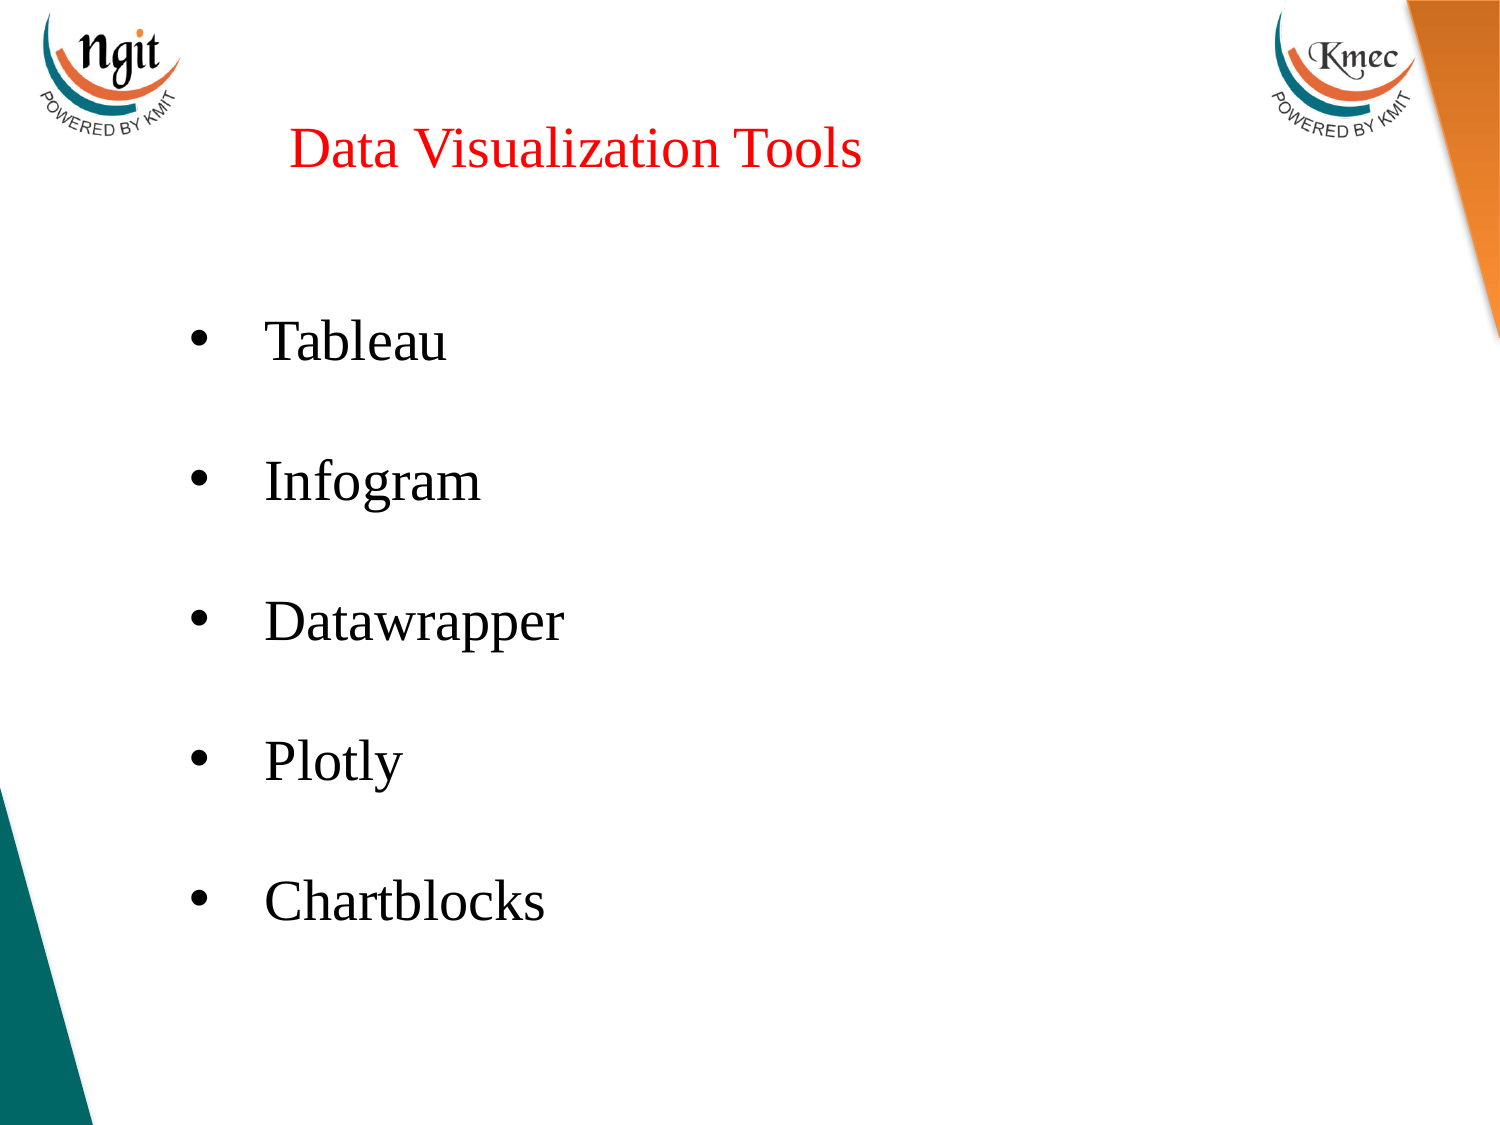

Data Visualization Tools
Tableau
Infogram
Datawrapper
Plotly
Chartblocks